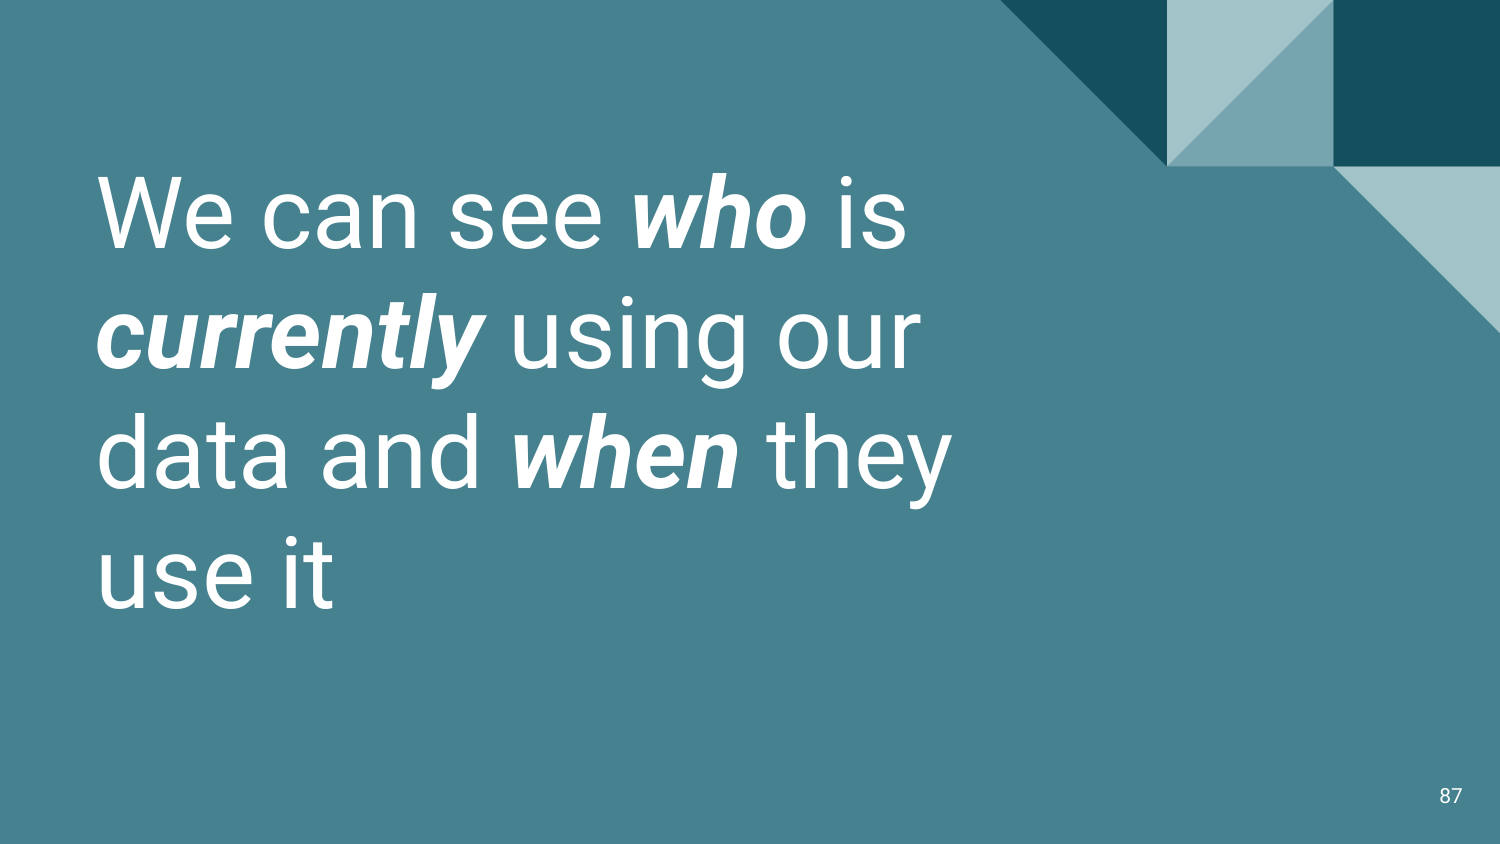

We can see who is currently using our data and when they use it

87